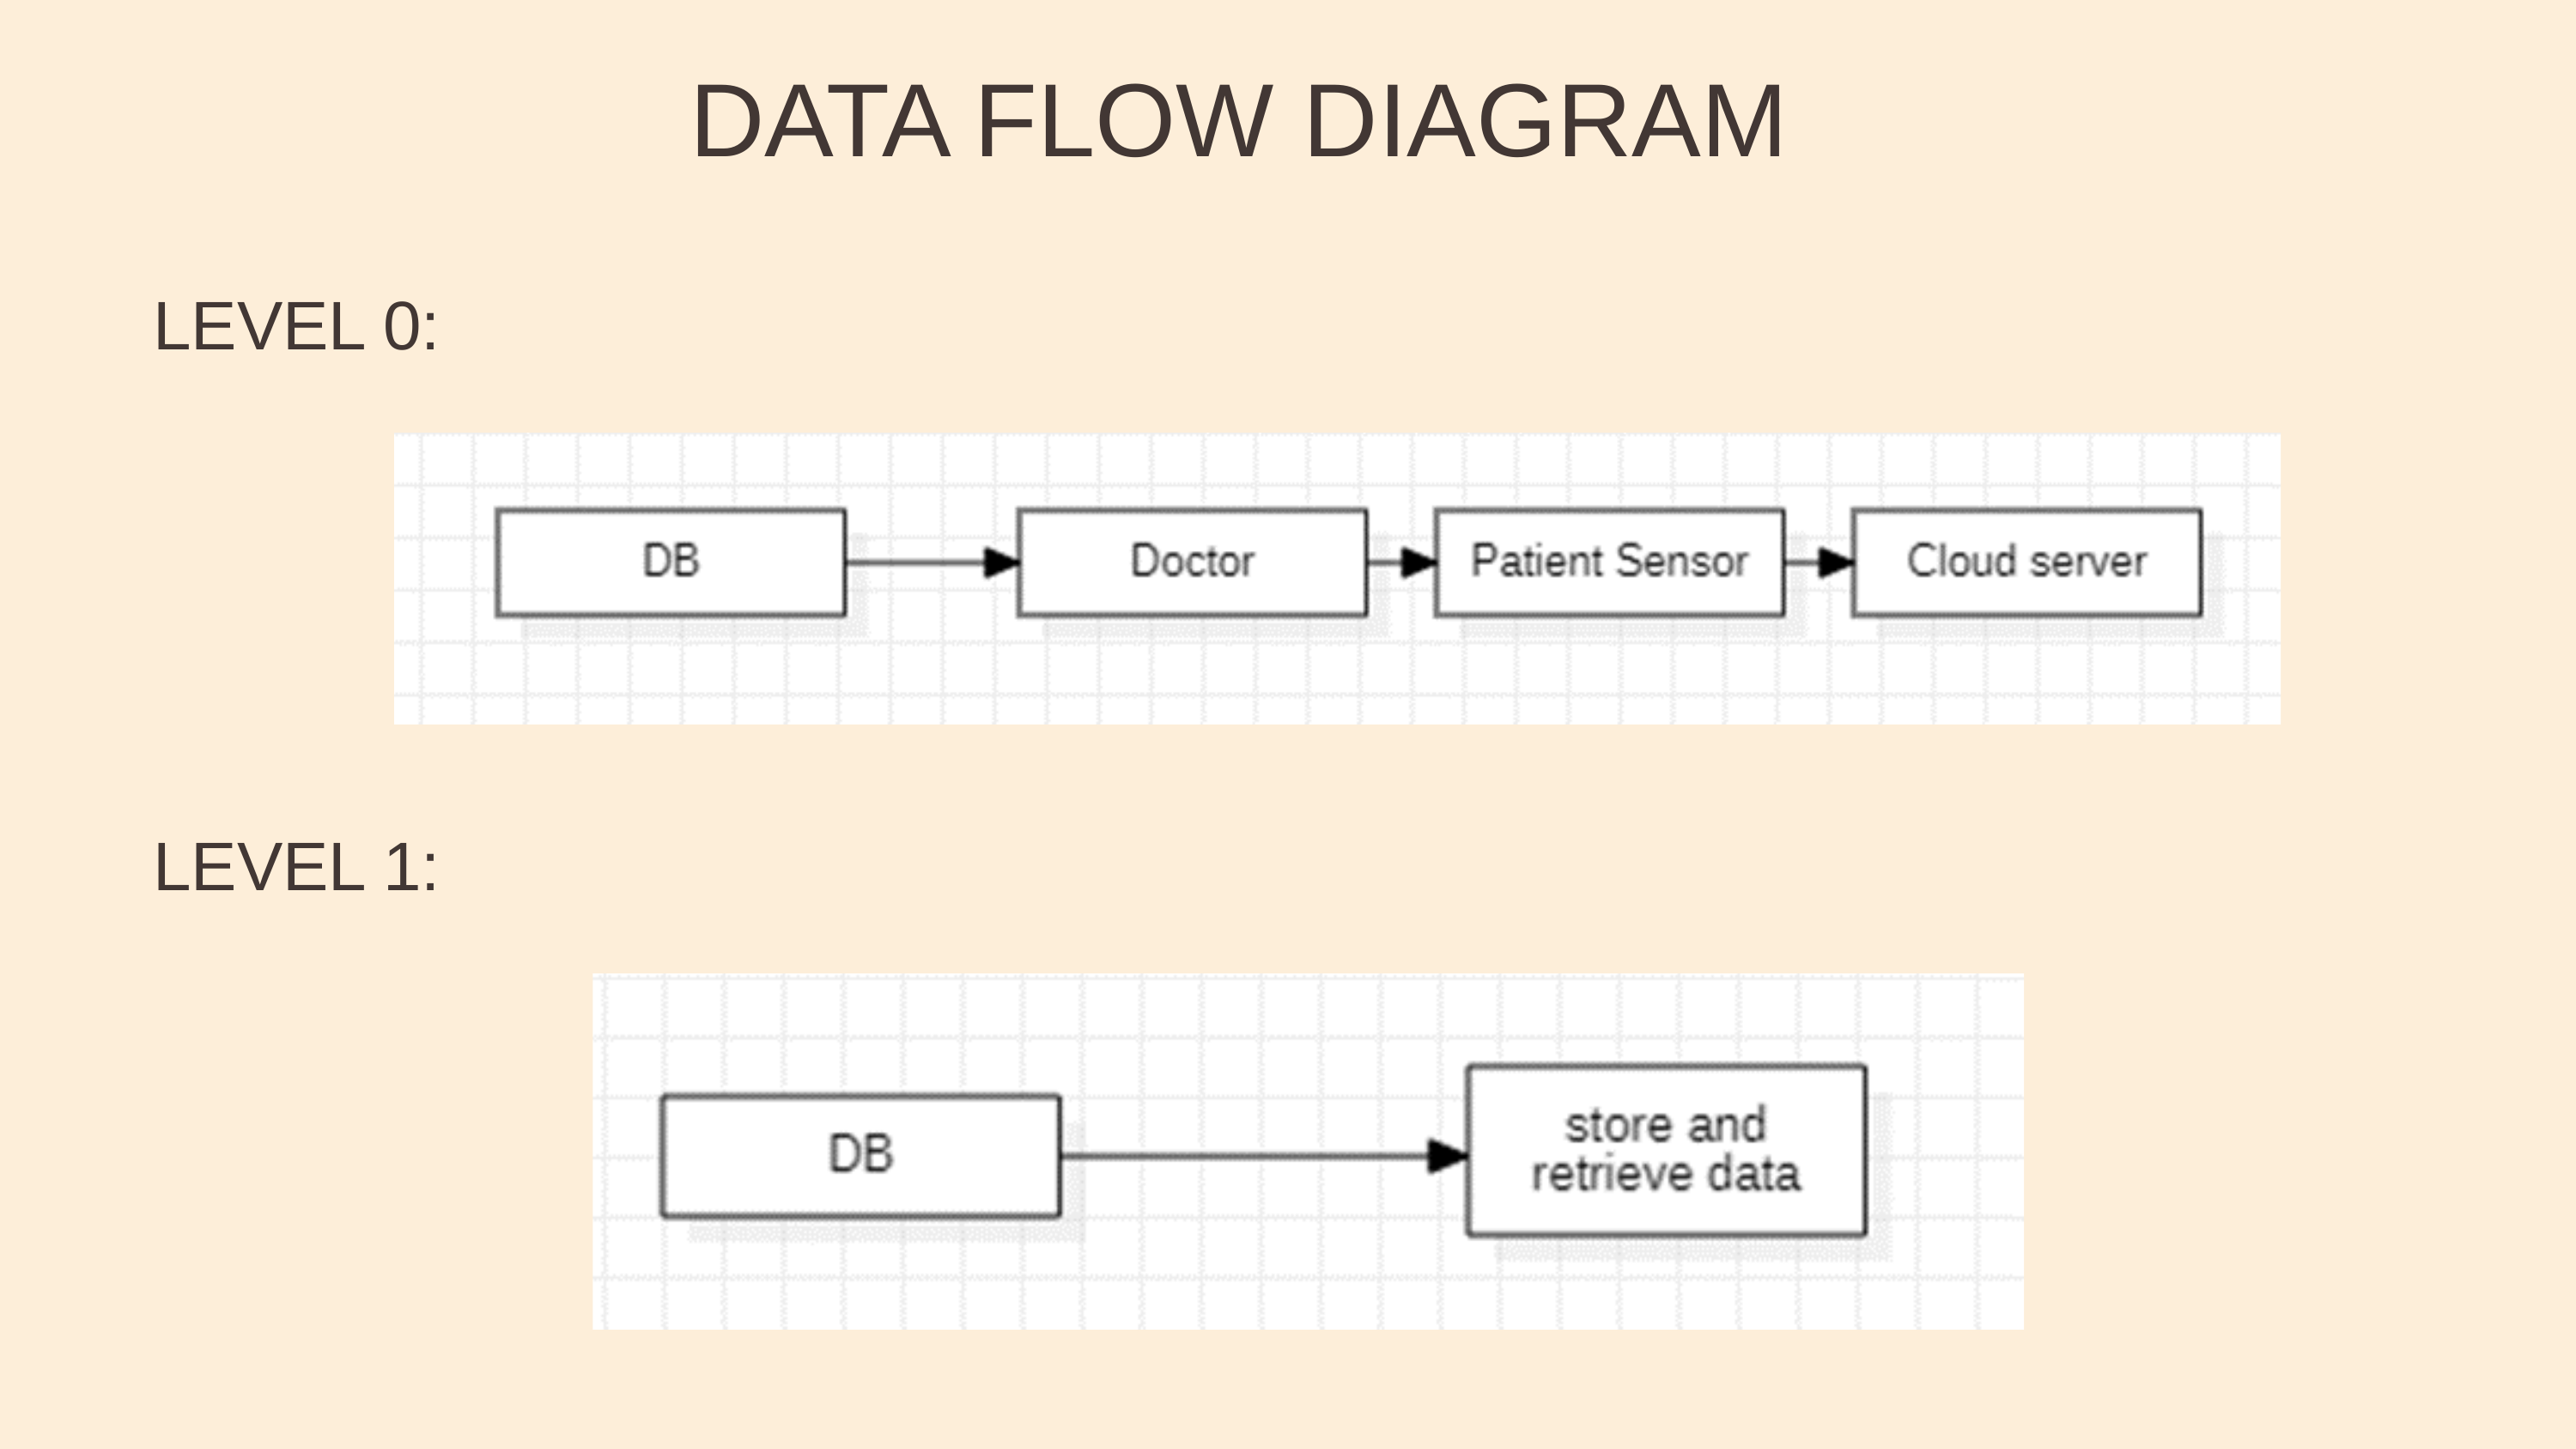

DATA FLOW DIAGRAM
LEVEL 0:

LEVEL 1: